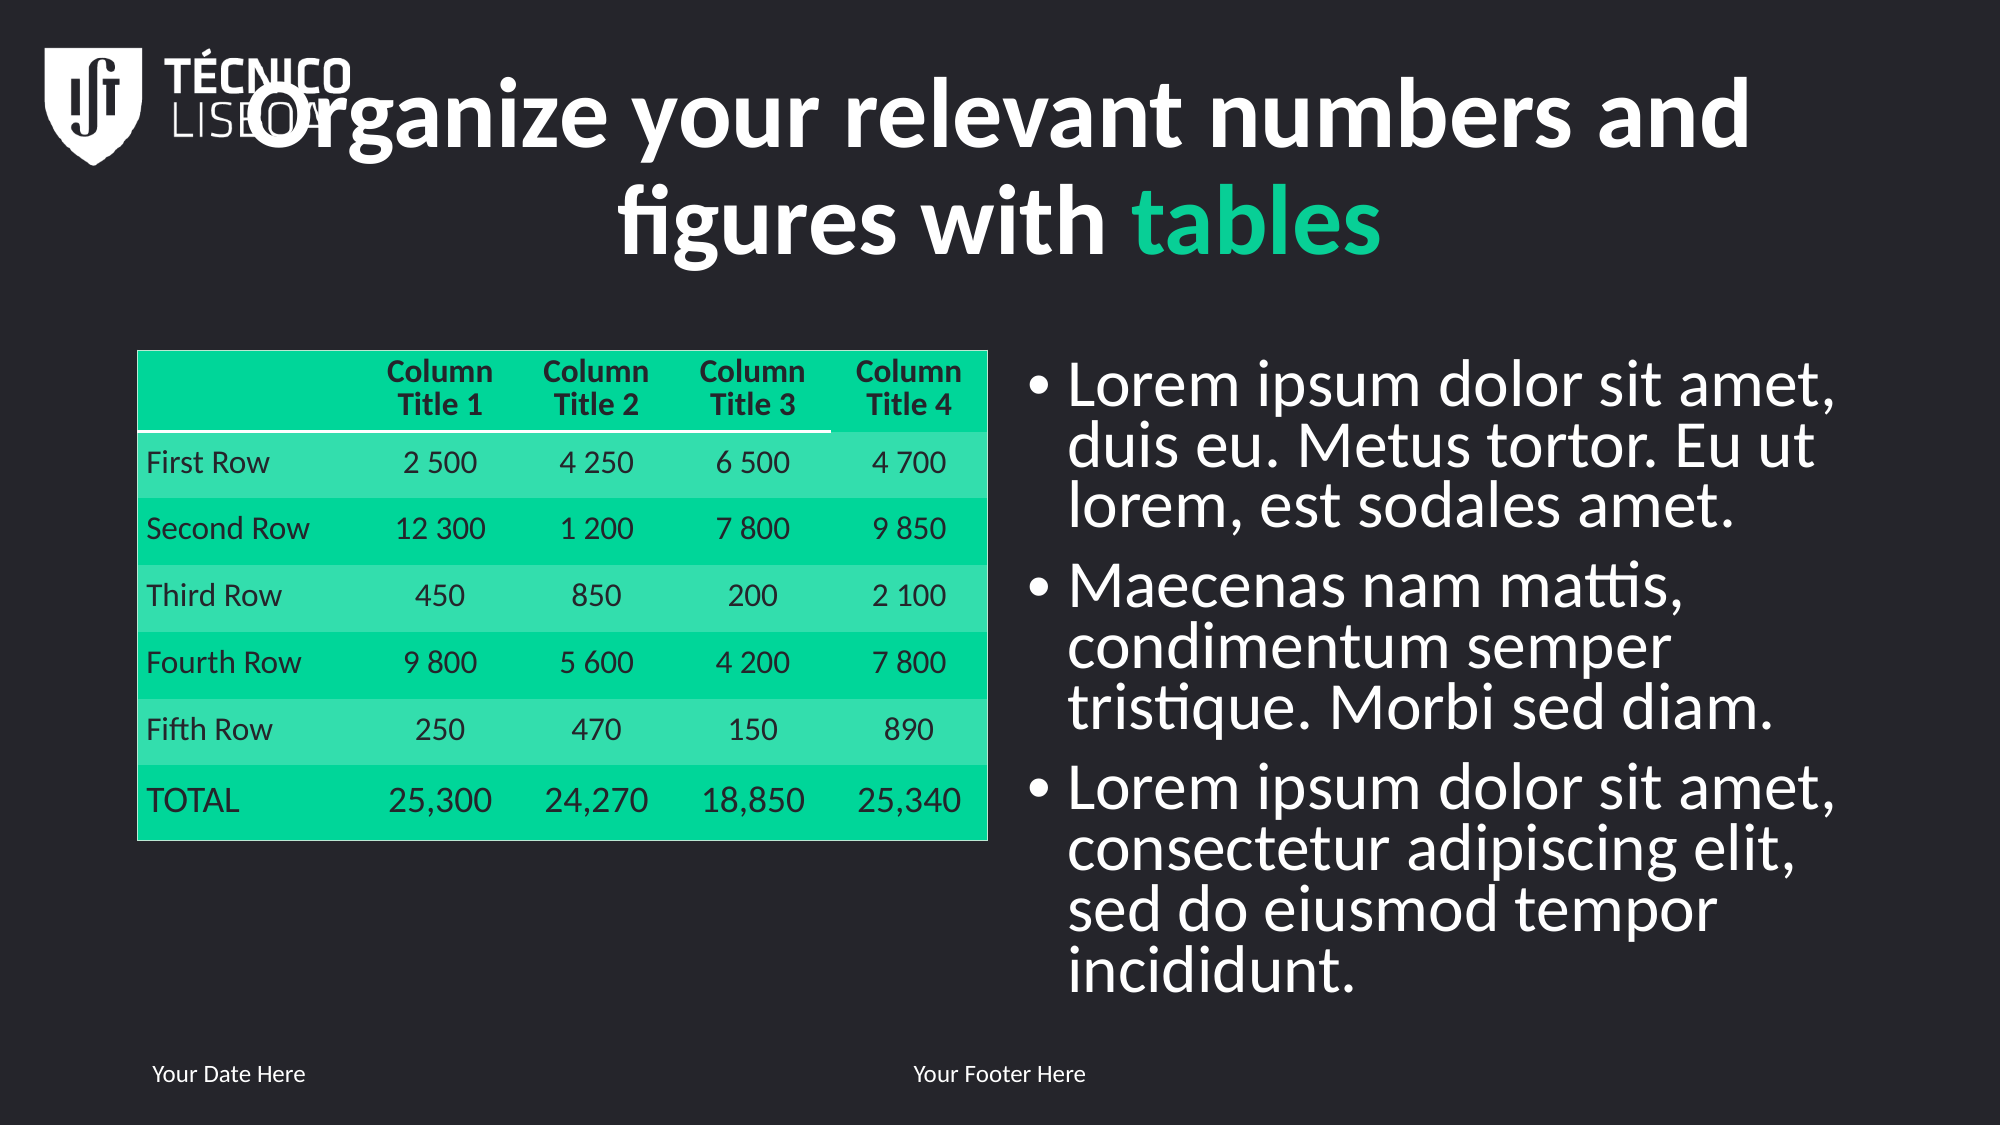

# Organize your relevant numbers and figures with tables
Lorem ipsum dolor sit amet, duis eu. Metus tortor. Eu ut lorem, est sodales amet.
Maecenas nam mattis, condimentum semper tristique. Morbi sed diam.
Lorem ipsum dolor sit amet, consectetur adipiscing elit, sed do eiusmod tempor incididunt.
|  | Column Title 1 | Column Title 2 | Column Title 3 | Column Title 4 |
| --- | --- | --- | --- | --- |
| First Row | 2 500 | 4 250 | 6 500 | 4 700 |
| Second Row | 12 300 | 1 200 | 7 800 | 9 850 |
| Third Row | 450 | 850 | 200 | 2 100 |
| Fourth Row | 9 800 | 5 600 | 4 200 | 7 800 |
| Fifth Row | 250 | 470 | 150 | 890 |
| TOTAL | 25,300 | 24,270 | 18,850 | 25,340 |
Your Date Here
Your Footer Here
94